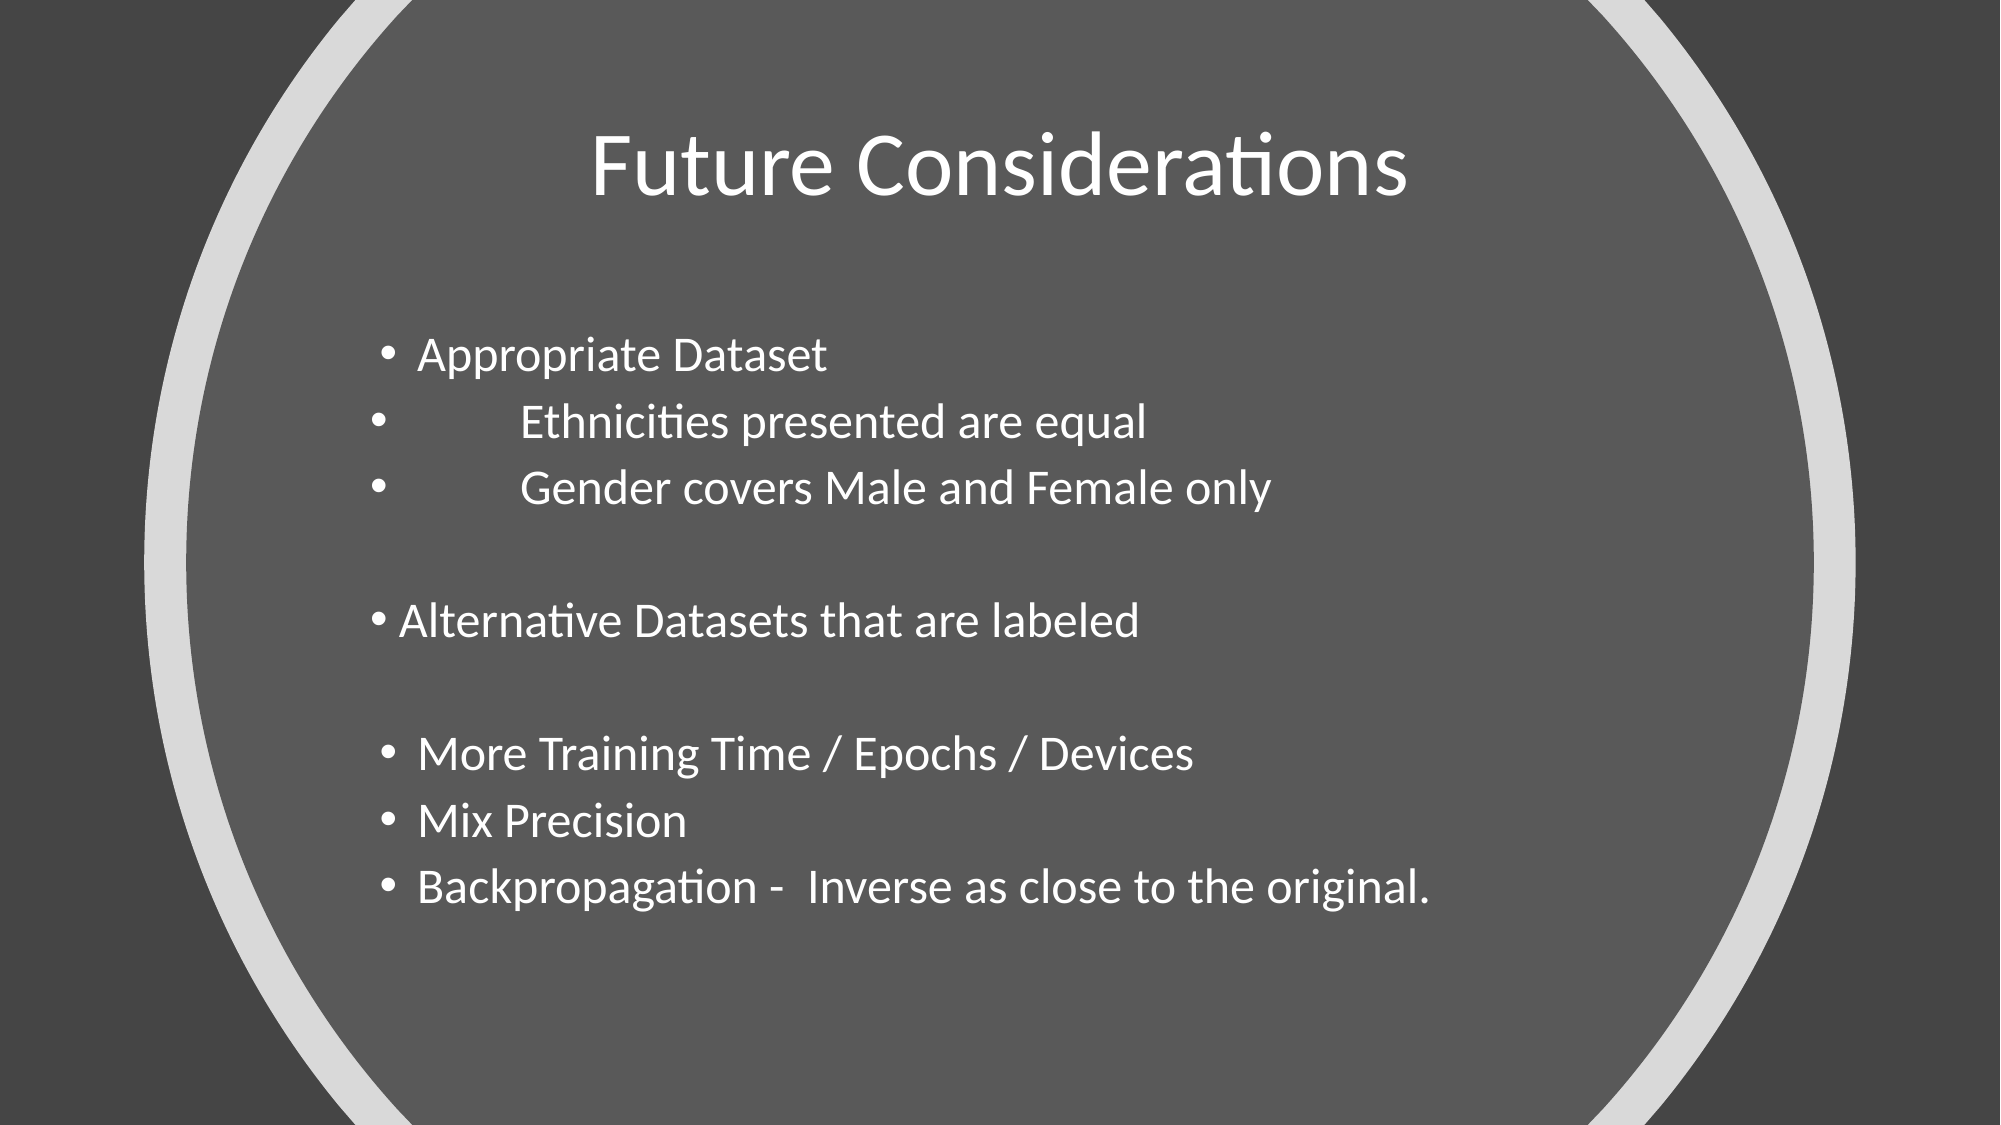

Future Considerations
Appropriate Dataset
	Ethnicities presented are equal
	Gender covers Male and Female only

 Alternative Datasets that are labeled

More Training Time / Epochs / Devices
Mix Precision
Backpropagation -  Inverse as close to the original.